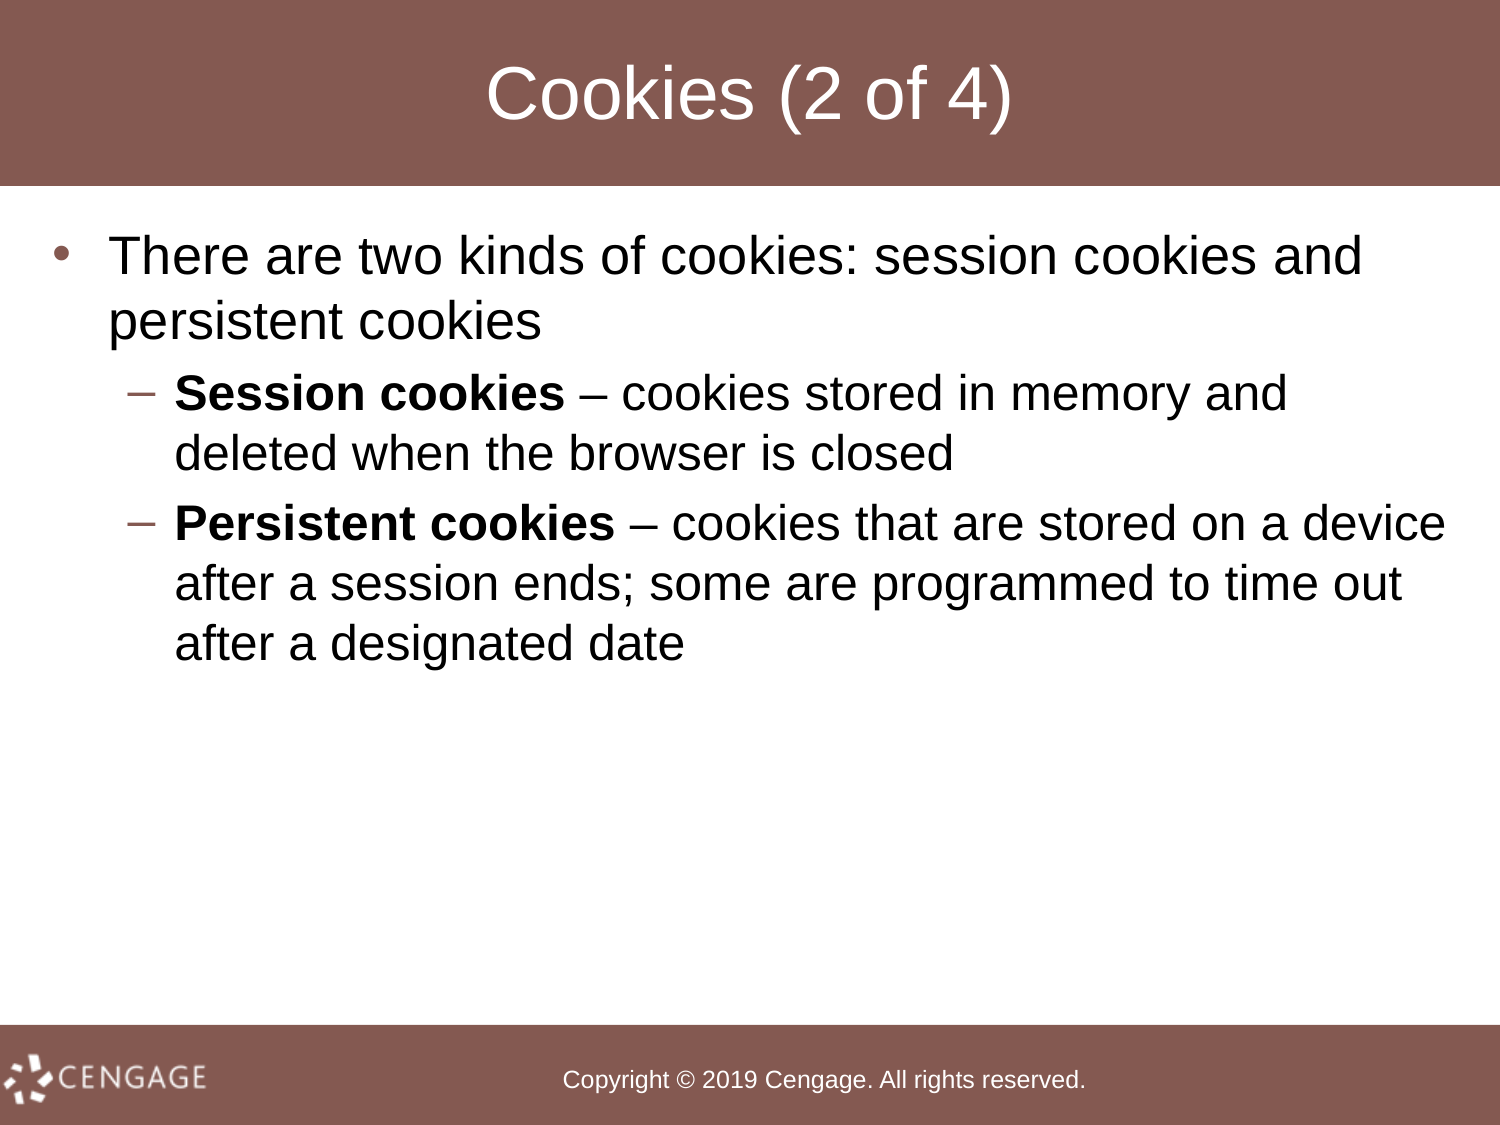

# Cookies (2 of 4)
There are two kinds of cookies: session cookies and persistent cookies
Session cookies – cookies stored in memory and deleted when the browser is closed
Persistent cookies – cookies that are stored on a device after a session ends; some are programmed to time out after a designated date